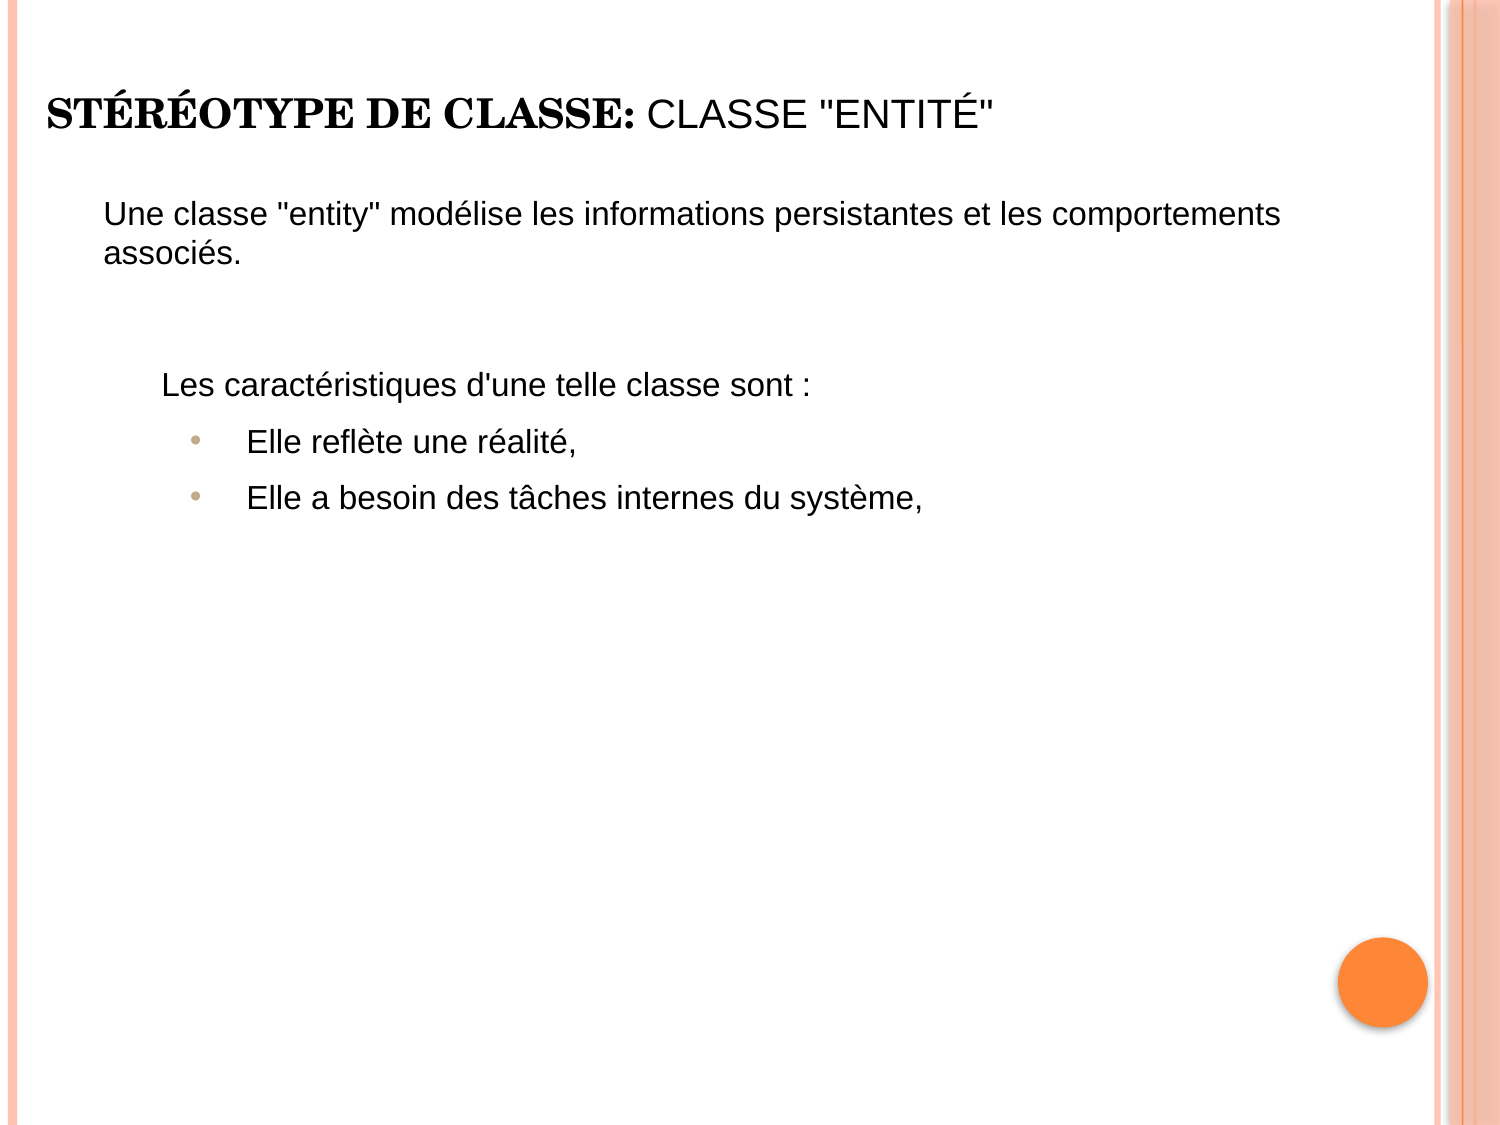

# Stéréotype de classe: Classe "entité"
Une classe "entity" modélise les informations persistantes et les comportements associés.
     Les caractéristiques d'une telle classe sont :
 Elle reflète une réalité,
 Elle a besoin des tâches internes du système,